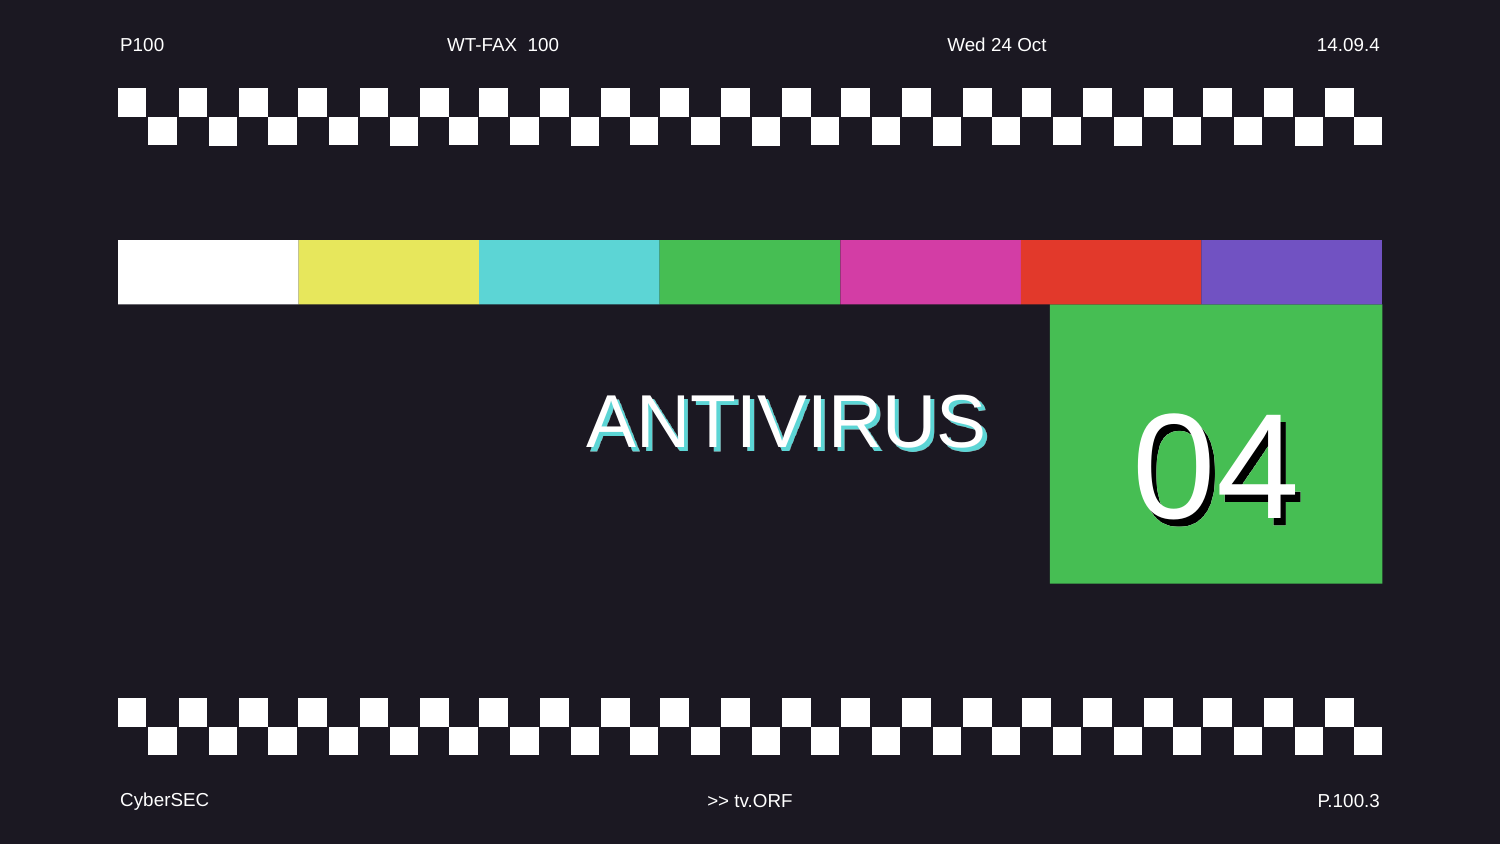

04
# ANTIVIRUS
CyberSEC
>> tv.ORF
P.100.3